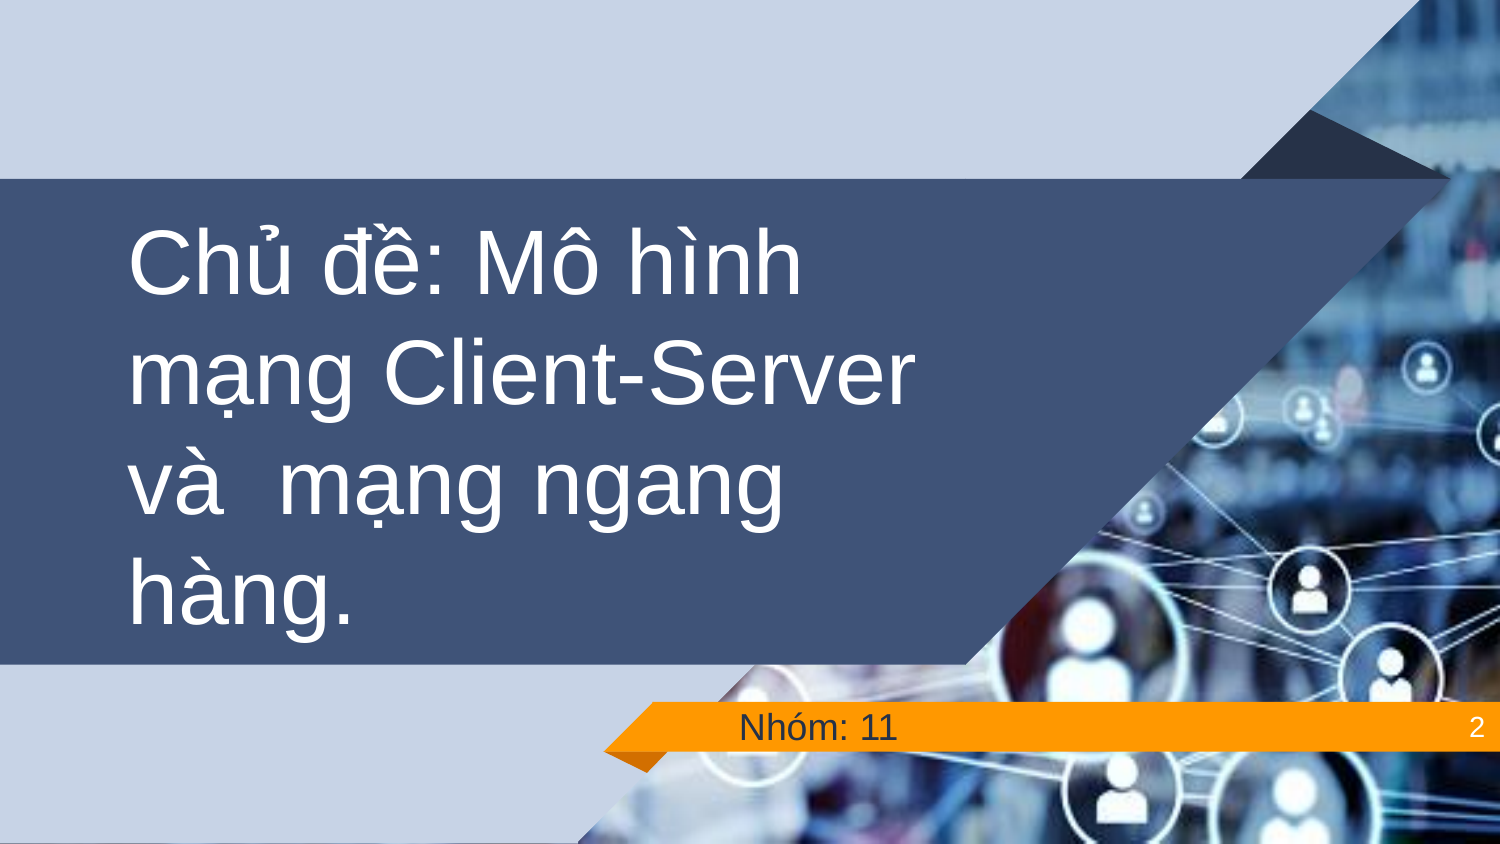

# Chủ đề: Mô hình mạng Client-Server và 	mạng ngang hàng.
Nhóm: 11
2